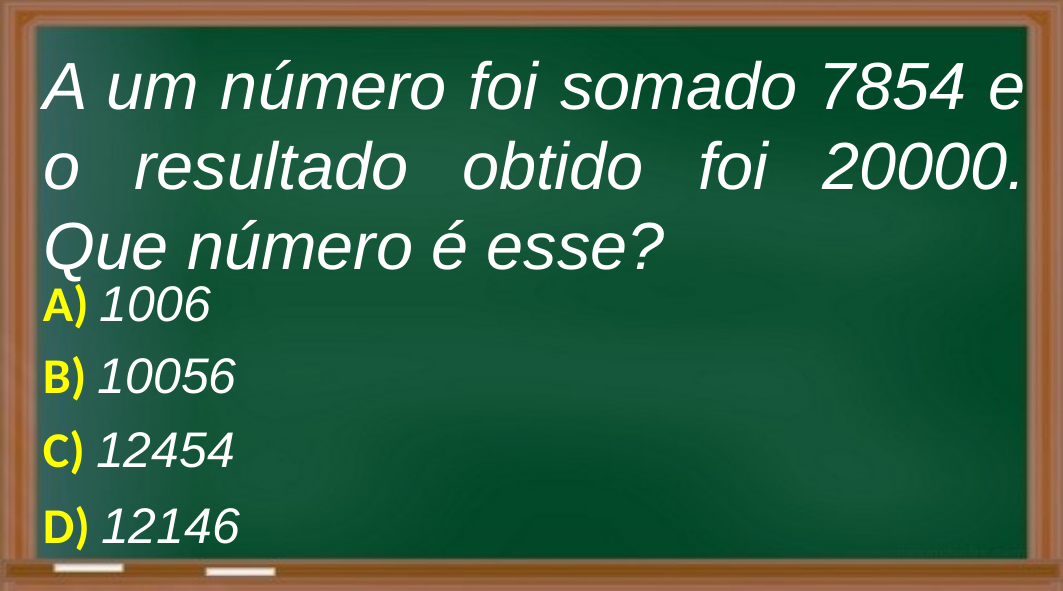

A um número foi somado 7854 e o resultado obtido foi 20000. Que número é esse?
A) 1006
B) 10056

C) 12454
D) 12146